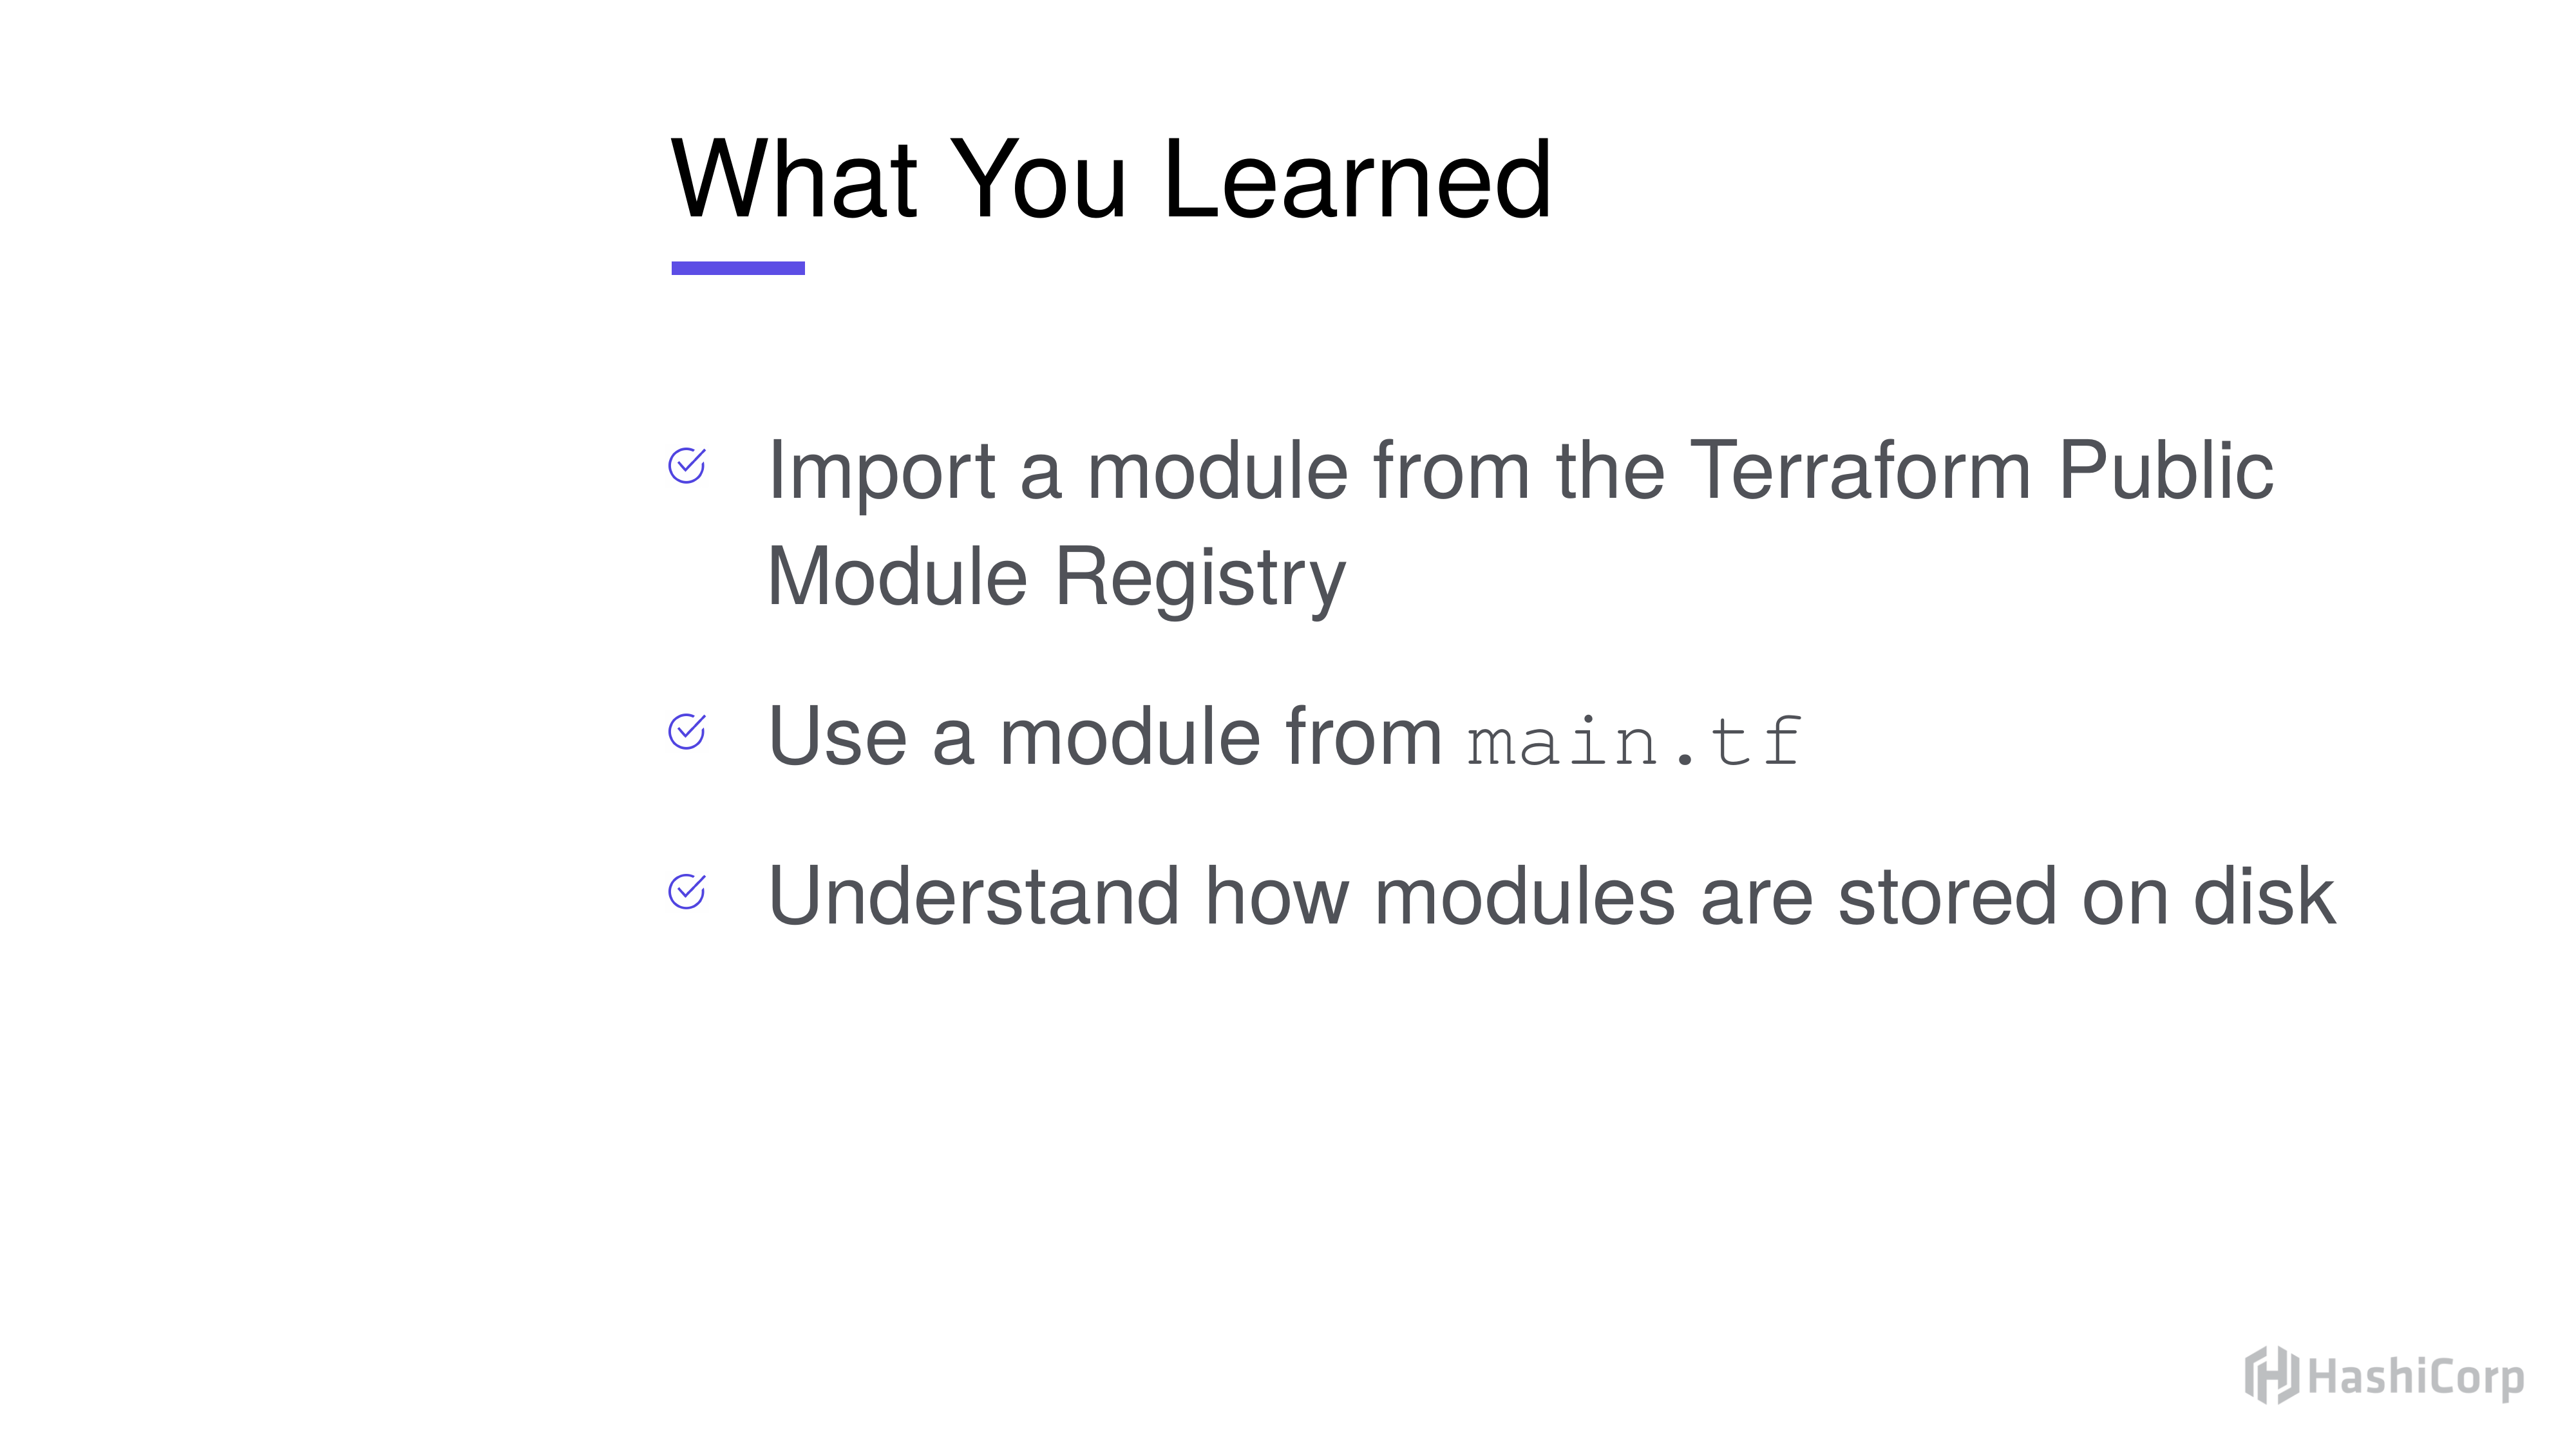

# What You Learned

Import a module from the Terraform Public Module Registry
Use a module from main.tf
Understand how modules are stored on disk

171